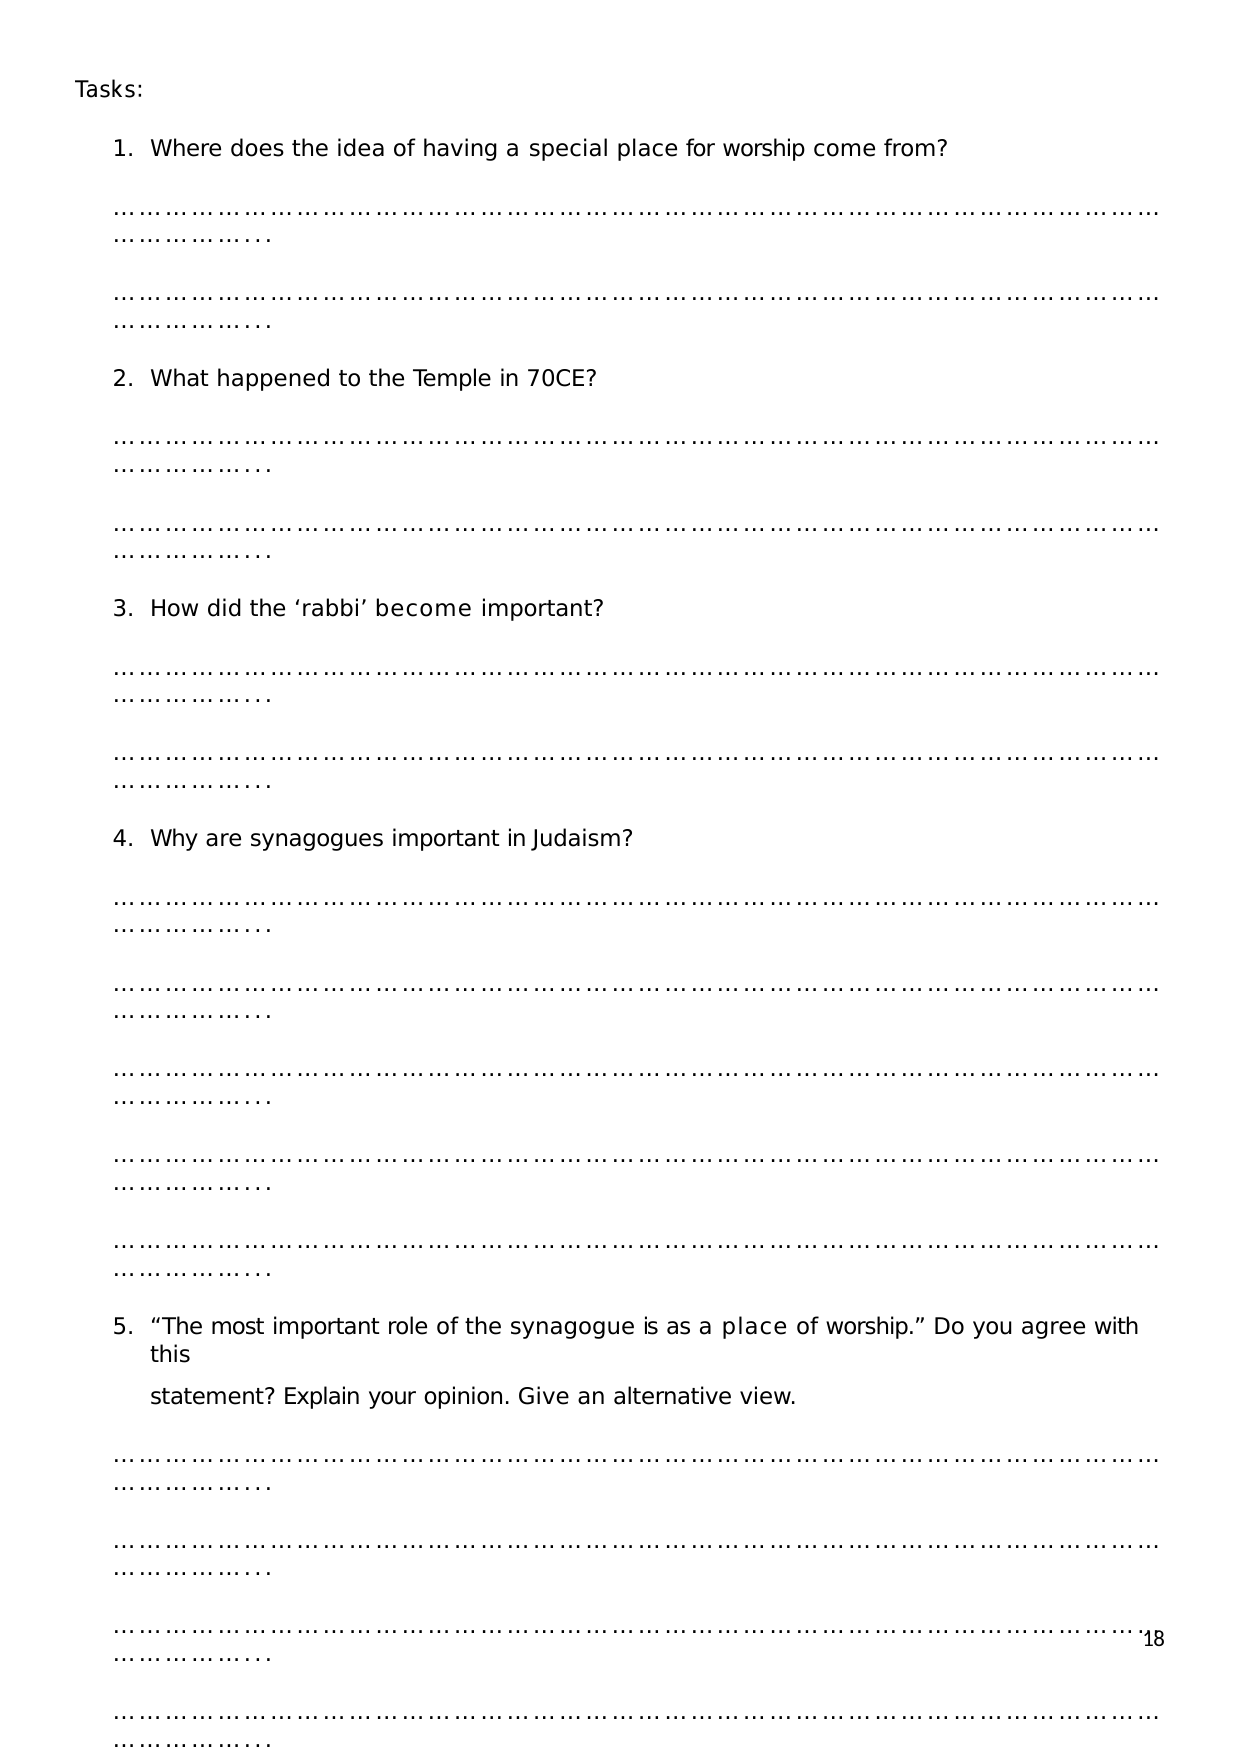

Tasks:

Where does the idea of having a special place for worship come from?

………………………………………………………………………………………………………………………...

………………………………………………………………………………………………………………………...

What happened to the Temple in 70CE?

………………………………………………………………………………………………………………………...

………………………………………………………………………………………………………………………...

How did the ‘rabbi’ become important?

………………………………………………………………………………………………………………………...

………………………………………………………………………………………………………………………...

Why are synagogues important in Judaism?

………………………………………………………………………………………………………………………...

………………………………………………………………………………………………………………………...

………………………………………………………………………………………………………………………...

………………………………………………………………………………………………………………………...

………………………………………………………………………………………………………………………...

“The most important role of the synagogue is as a place of worship.” Do you agree with this
statement? Explain your opinion. Give an alternative view.

………………………………………………………………………………………………………………………...

………………………………………………………………………………………………………………………...

………………………………………………………………………………………………………………………...

………………………………………………………………………………………………………………………...

………………………………………………………………………………………………………………………...

………………………………………………………………………………………………………………………...

………………………………………………………………………………………………………………………...

………………………………………………………………………………………………………………………...

………………………………………………………………………………………………………………………...
18